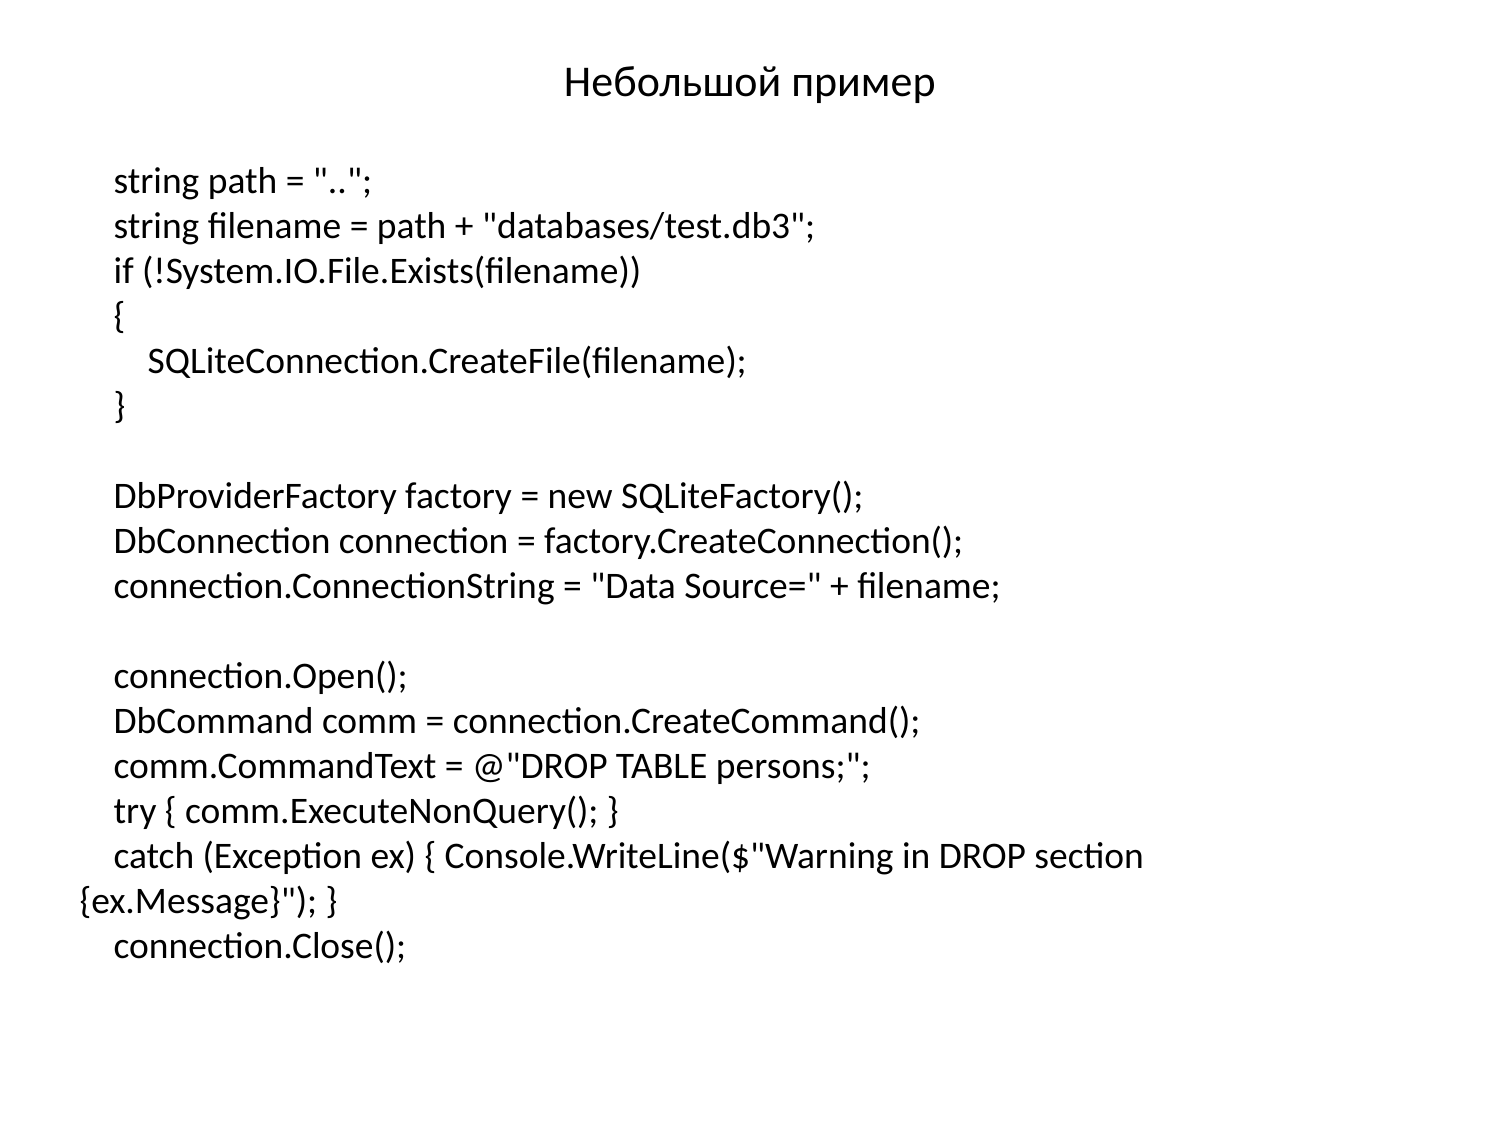

# Небольшой пример
    string path = "..";
    string filename = path + "databases/test.db3";
    if (!System.IO.File.Exists(filename))
    {
        SQLiteConnection.CreateFile(filename);
    }

    DbProviderFactory factory = new SQLiteFactory();
    DbConnection connection = factory.CreateConnection();
    connection.ConnectionString = "Data Source=" + filename;

    connection.Open();
    DbCommand comm = connection.CreateCommand();
    comm.CommandText = @"DROP TABLE persons;";
    try { comm.ExecuteNonQuery(); }
    catch (Exception ex) { Console.WriteLine($"Warning in DROP section {ex.Message}"); }
    connection.Close();